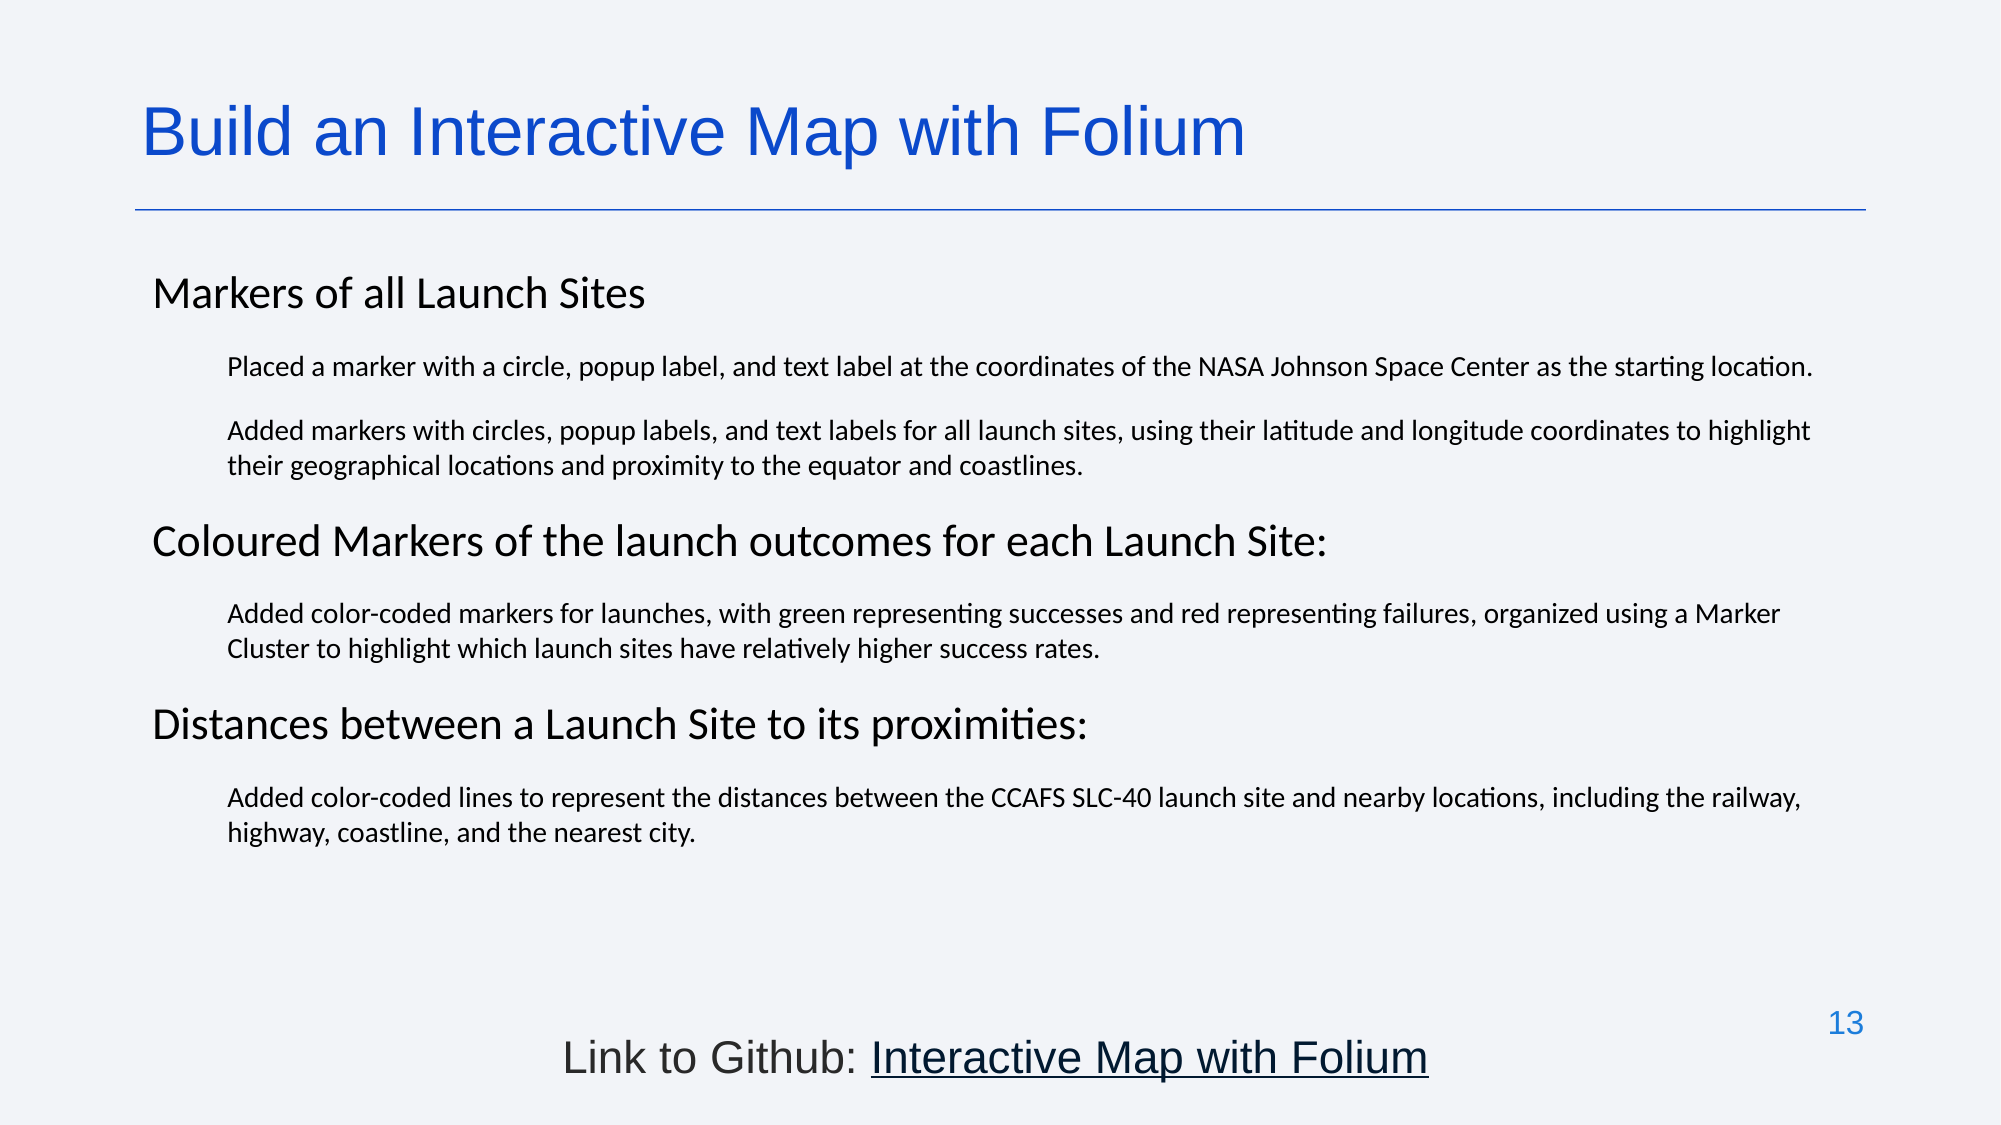

Build an Interactive Map with Folium
Markers of all Launch Sites
Placed a marker with a circle, popup label, and text label at the coordinates of the NASA Johnson Space Center as the starting location.
Added markers with circles, popup labels, and text labels for all launch sites, using their latitude and longitude coordinates to highlight their geographical locations and proximity to the equator and coastlines.
Coloured Markers of the launch outcomes for each Launch Site:
Added color-coded markers for launches, with green representing successes and red representing failures, organized using a Marker Cluster to highlight which launch sites have relatively higher success rates.
Distances between a Launch Site to its proximities:
Added color-coded lines to represent the distances between the CCAFS SLC-40 launch site and nearby locations, including the railway, highway, coastline, and the nearest city.
13
Link to Github: Interactive Map with Folium